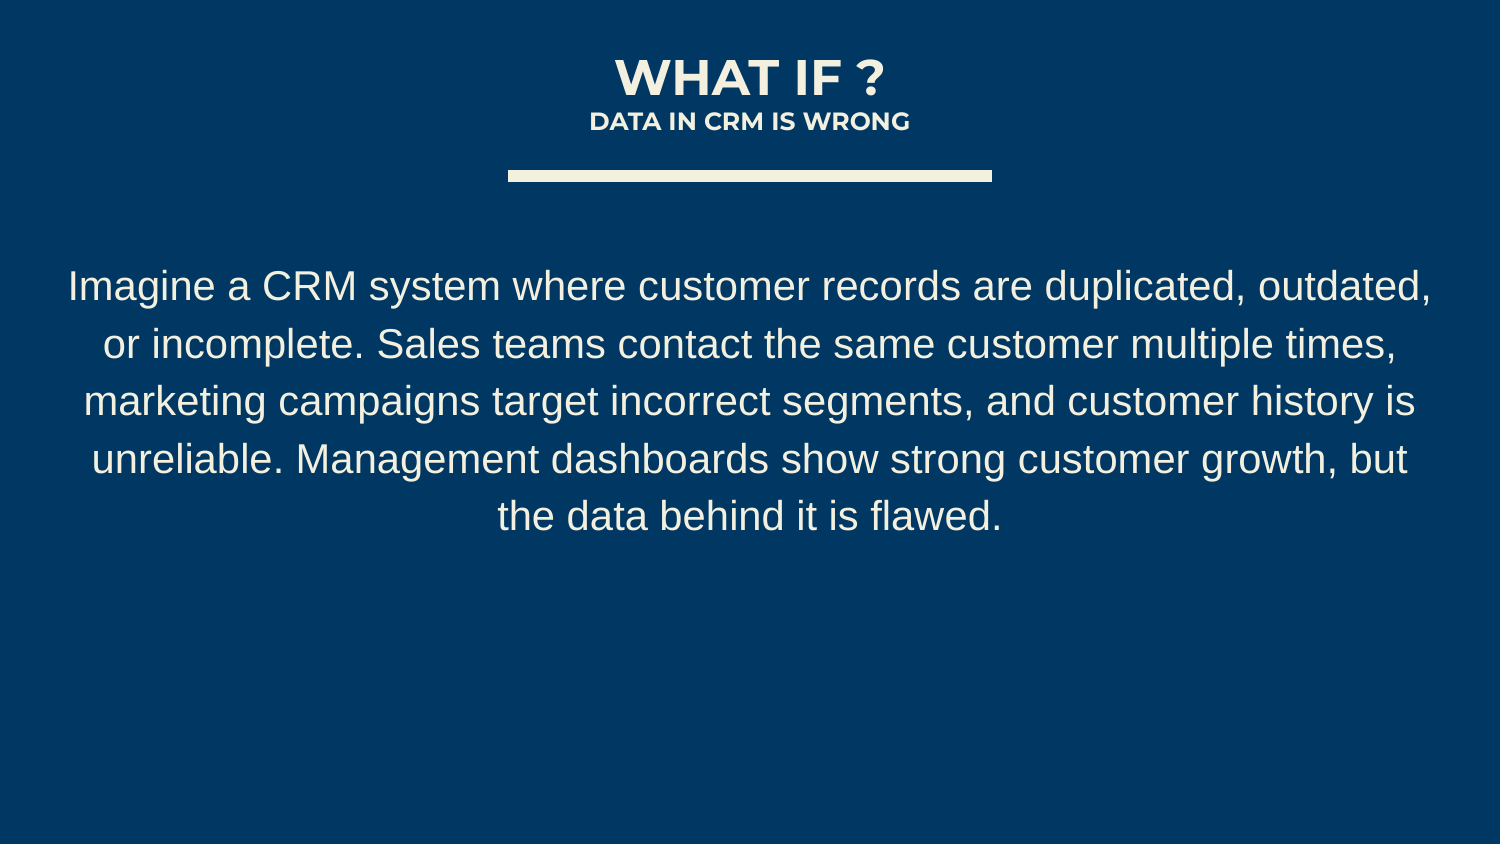

WHAT IF ?
DATA IN CRM IS WRONG

Imagine a CRM system where customer records are duplicated, outdated, or incomplete. Sales teams contact the same customer multiple times, marketing campaigns target incorrect segments, and customer history is unreliable. Management dashboards show strong customer growth, but the data behind it is flawed.